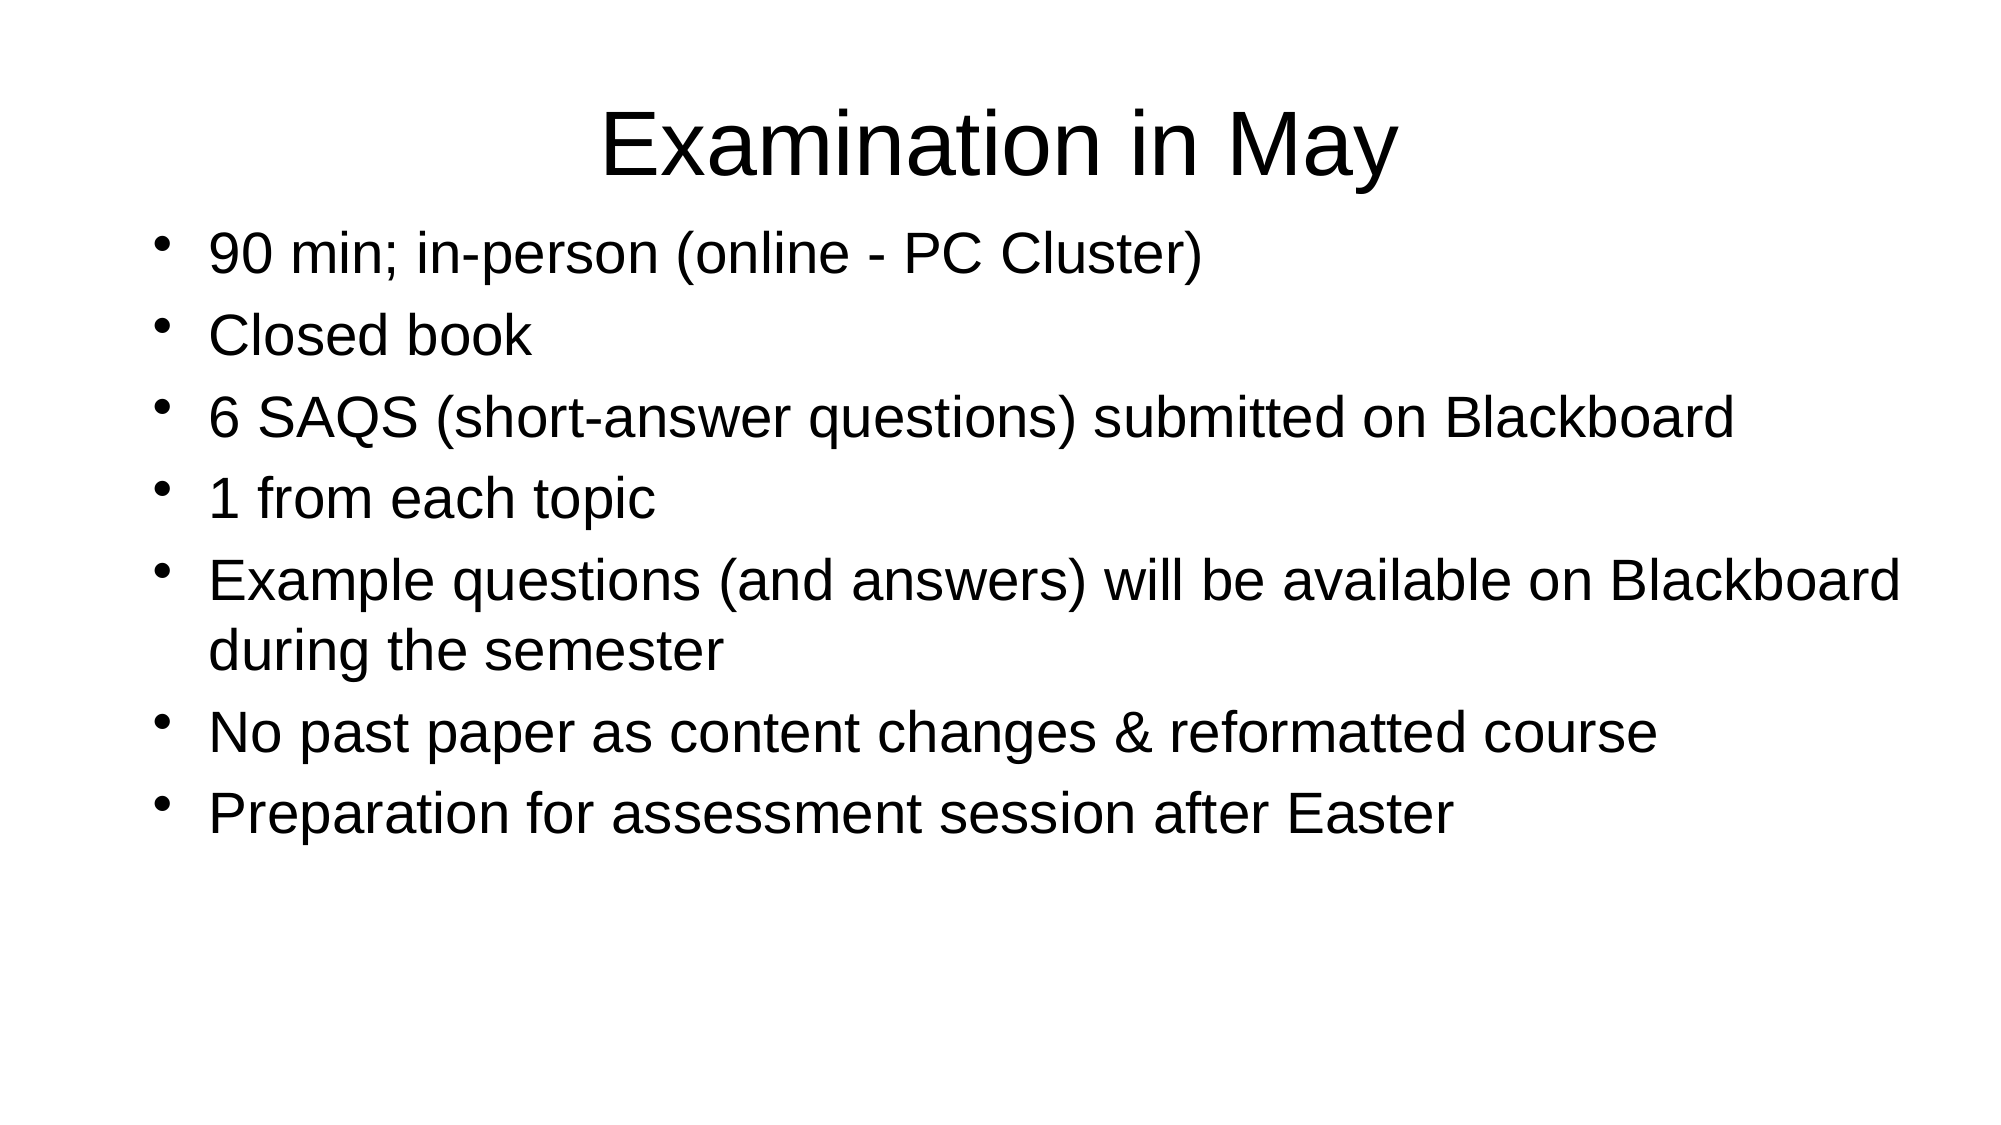

# Examination in May
90 min; in-person (online - PC Cluster)
Closed book
6 SAQS (short-answer questions) submitted on Blackboard
1 from each topic
Example questions (and answers) will be available on Blackboard during the semester
No past paper as content changes & reformatted course
Preparation for assessment session after Easter